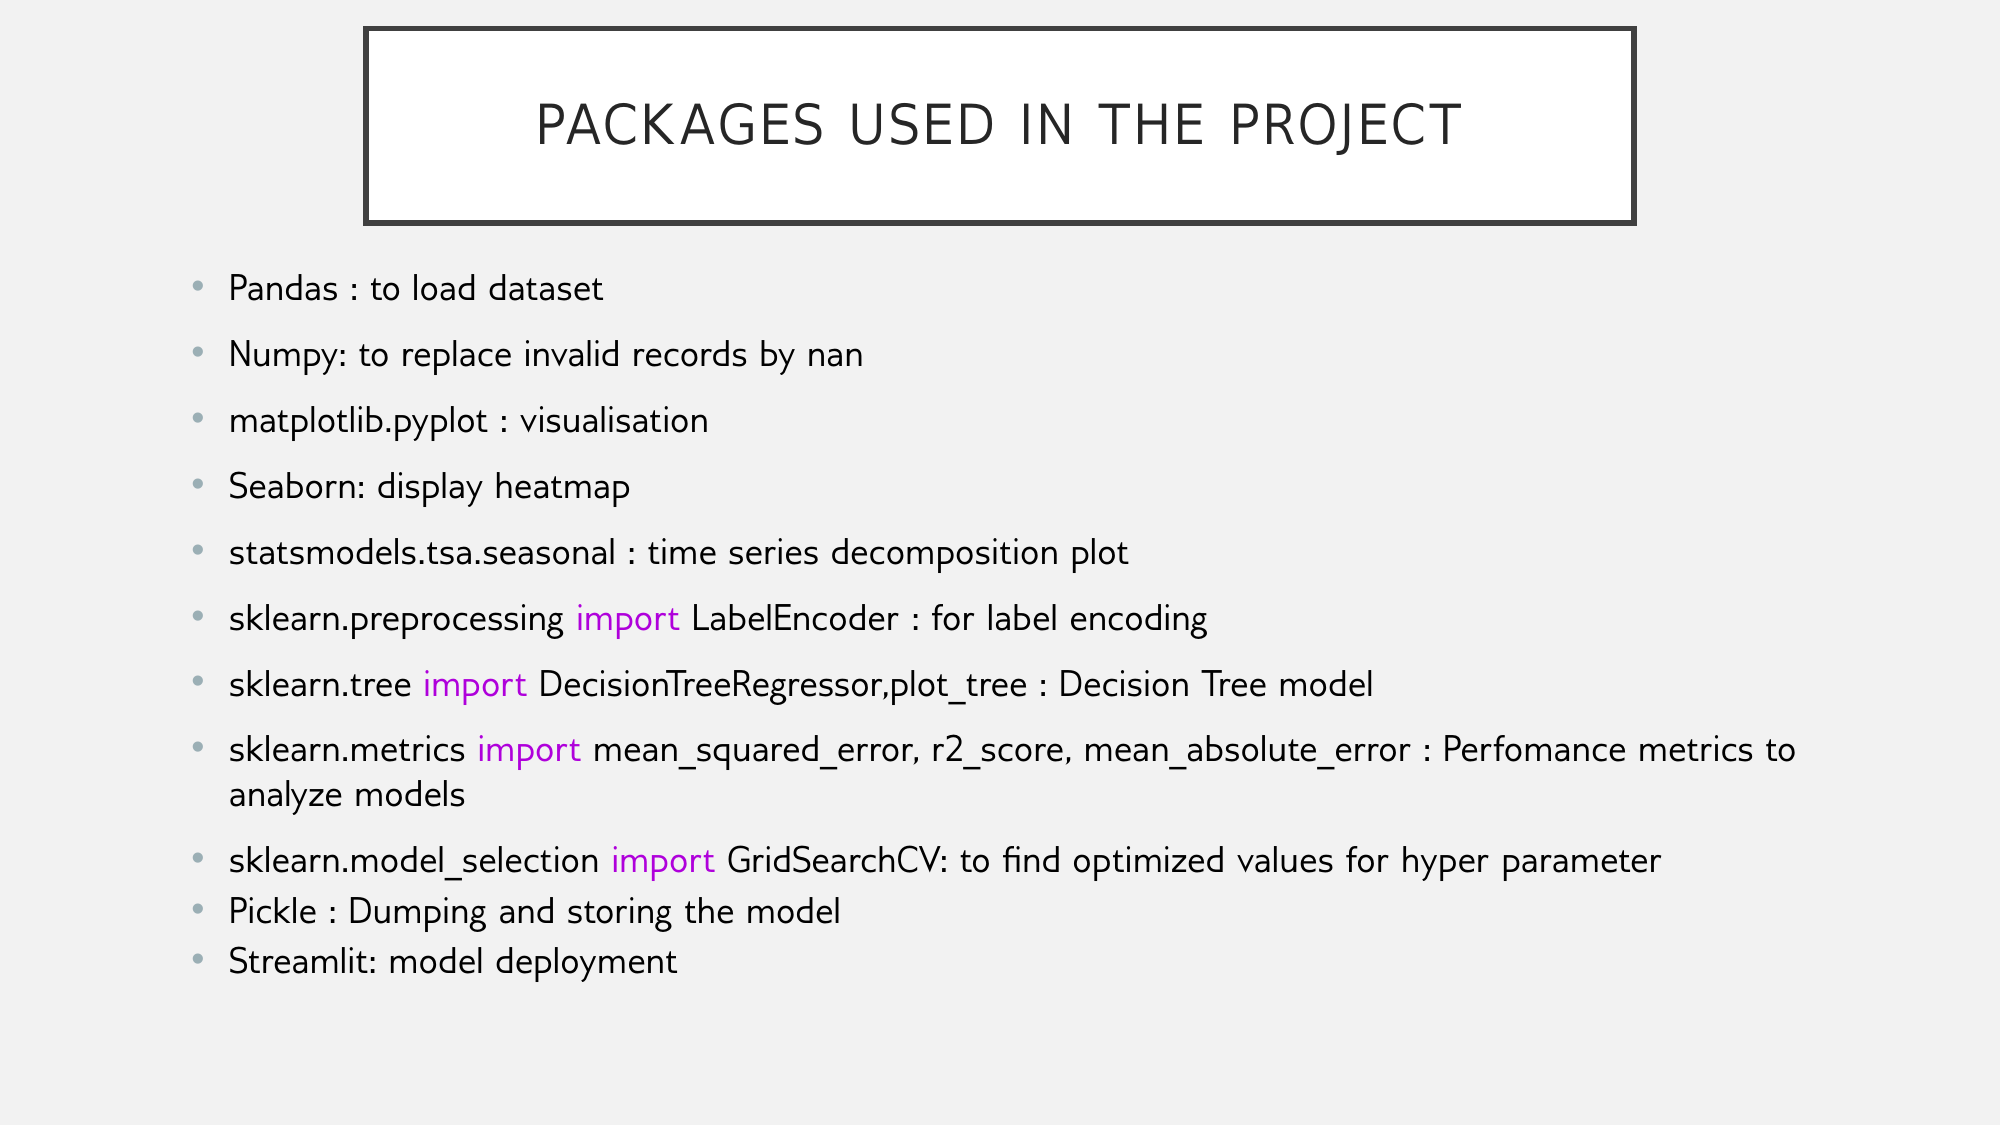

# Packages used in the project
Pandas : to load dataset
Numpy: to replace invalid records by nan
matplotlib.pyplot : visualisation
Seaborn: display heatmap
statsmodels.tsa.seasonal : time series decomposition plot
sklearn.preprocessing import LabelEncoder : for label encoding
sklearn.tree import DecisionTreeRegressor,plot_tree : Decision Tree model
sklearn.metrics import mean_squared_error, r2_score, mean_absolute_error : Perfomance metrics to analyze models
sklearn.model_selection import GridSearchCV: to find optimized values for hyper parameter
Pickle : Dumping and storing the model
Streamlit: model deployment